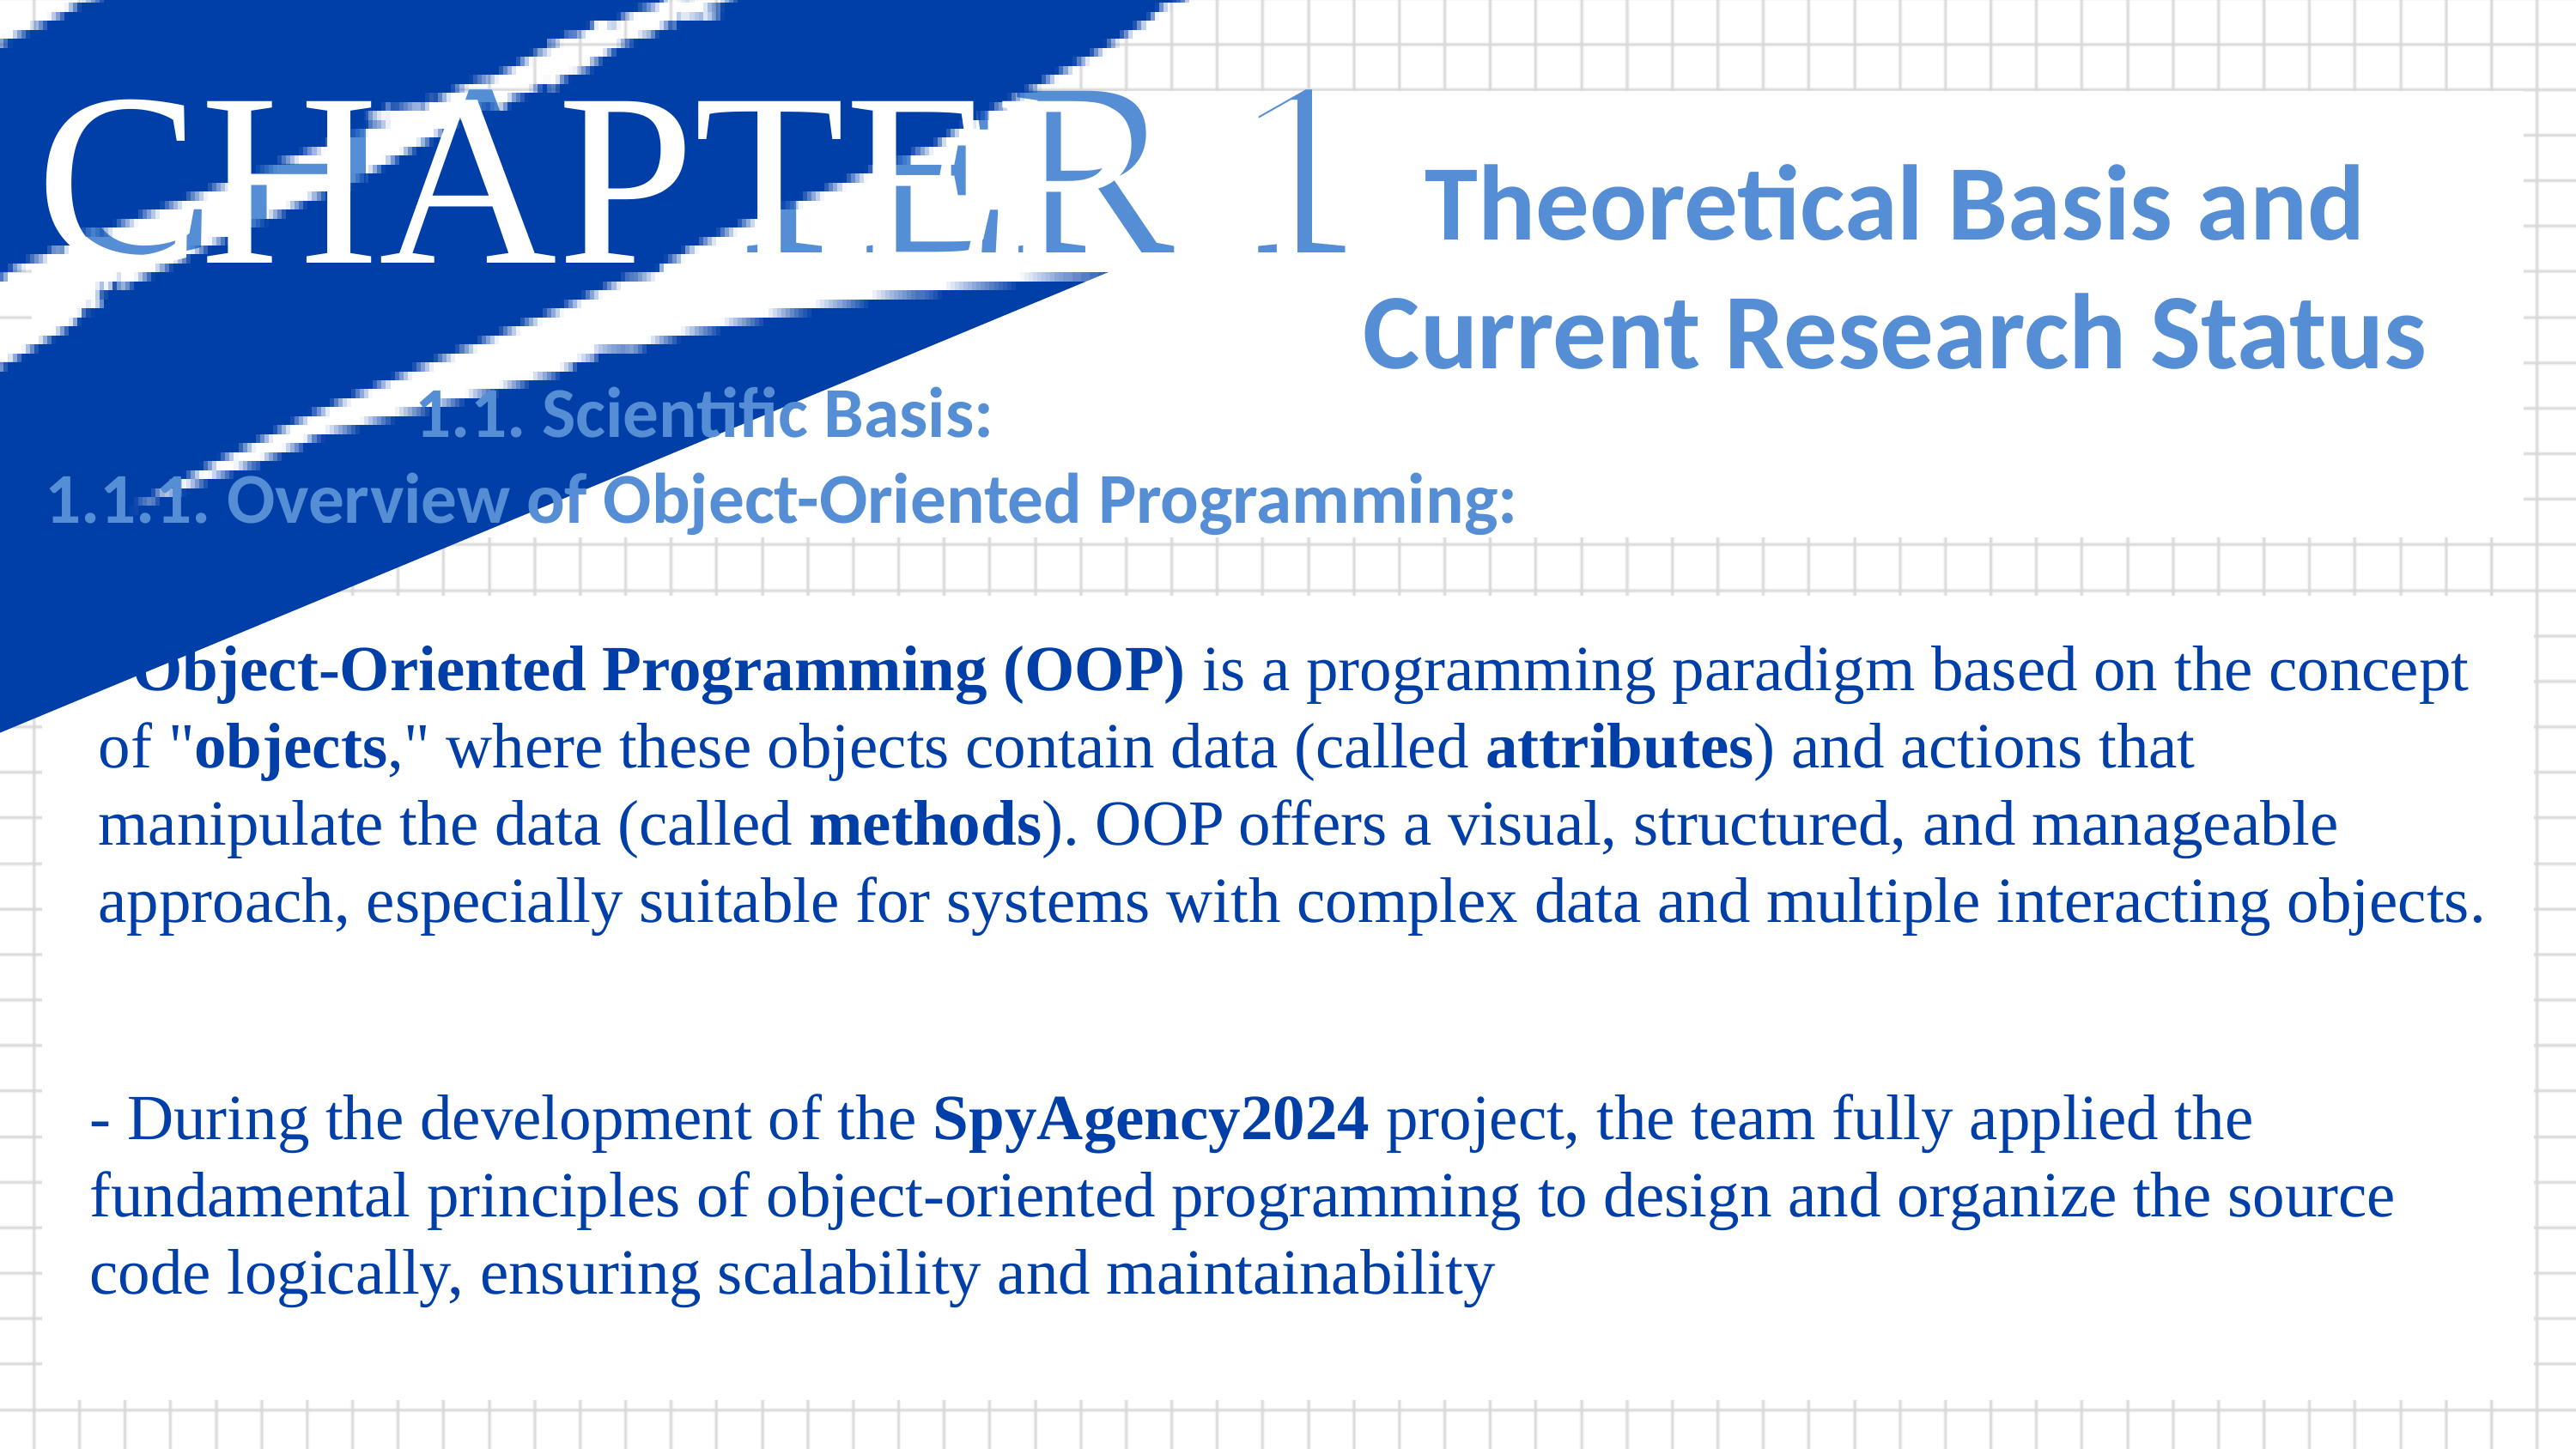

CHAPTER 1

CHAPTER 1

Theoretical Basis and
Current Research Status
                       1.1. Scientific Basis:
1.1.1. Overview of Object-Oriented Programming:

- Object-Oriented Programming (OOP) is a programming paradigm based on the concept of "objects," where these objects contain data (called attributes) and actions that manipulate the data (called methods). OOP offers a visual, structured, and manageable approach, especially suitable for systems with complex data and multiple interacting objects.
- During the development of the SpyAgency2024 project, the team fully applied the fundamental principles of object-oriented programming to design and organize the source code logically, ensuring scalability and maintainability